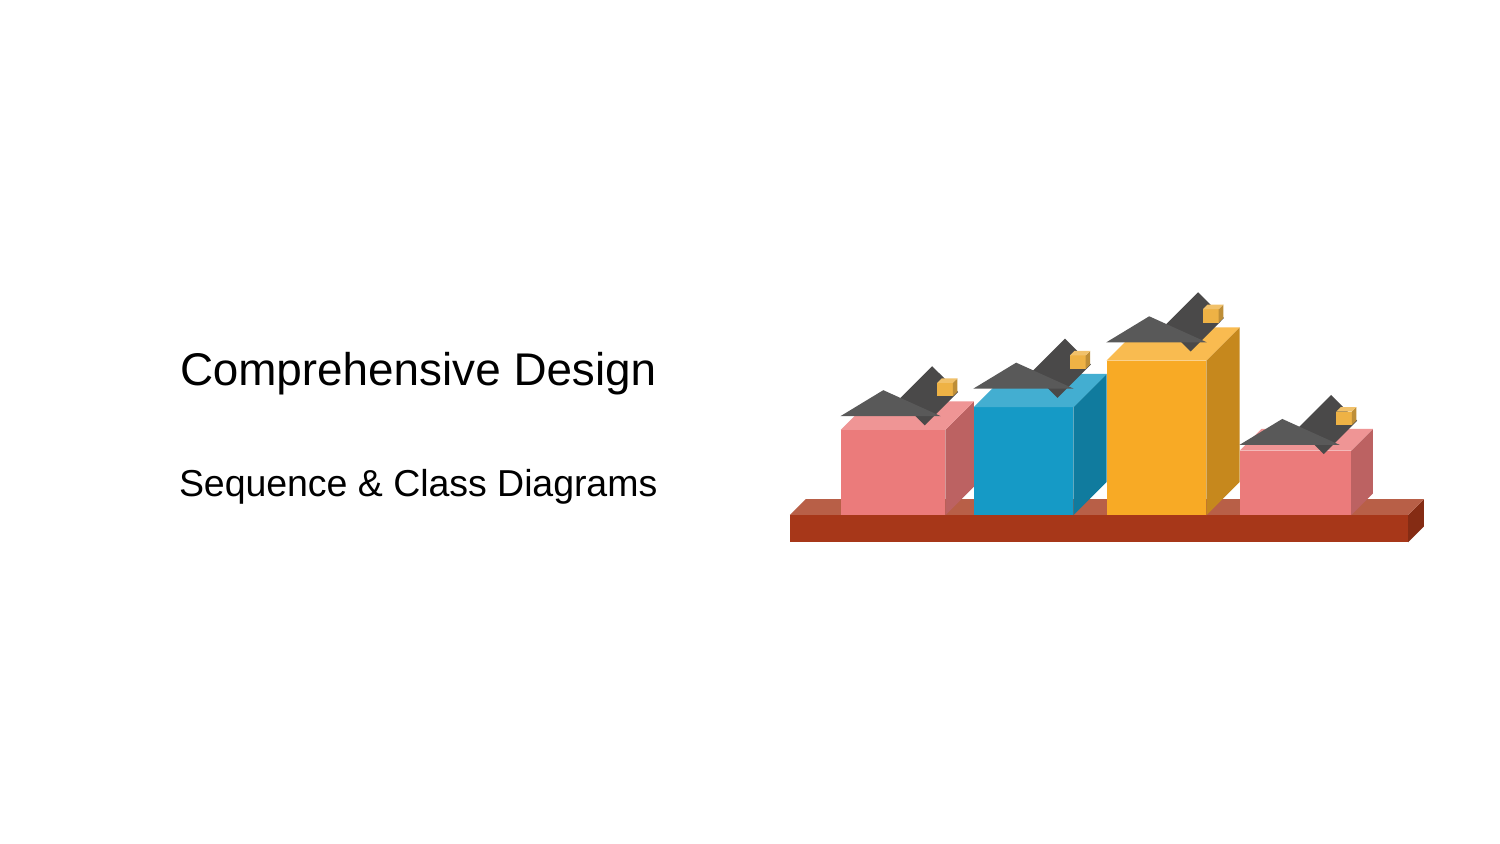

Comprehensive Design

# Sequence & Class Diagrams